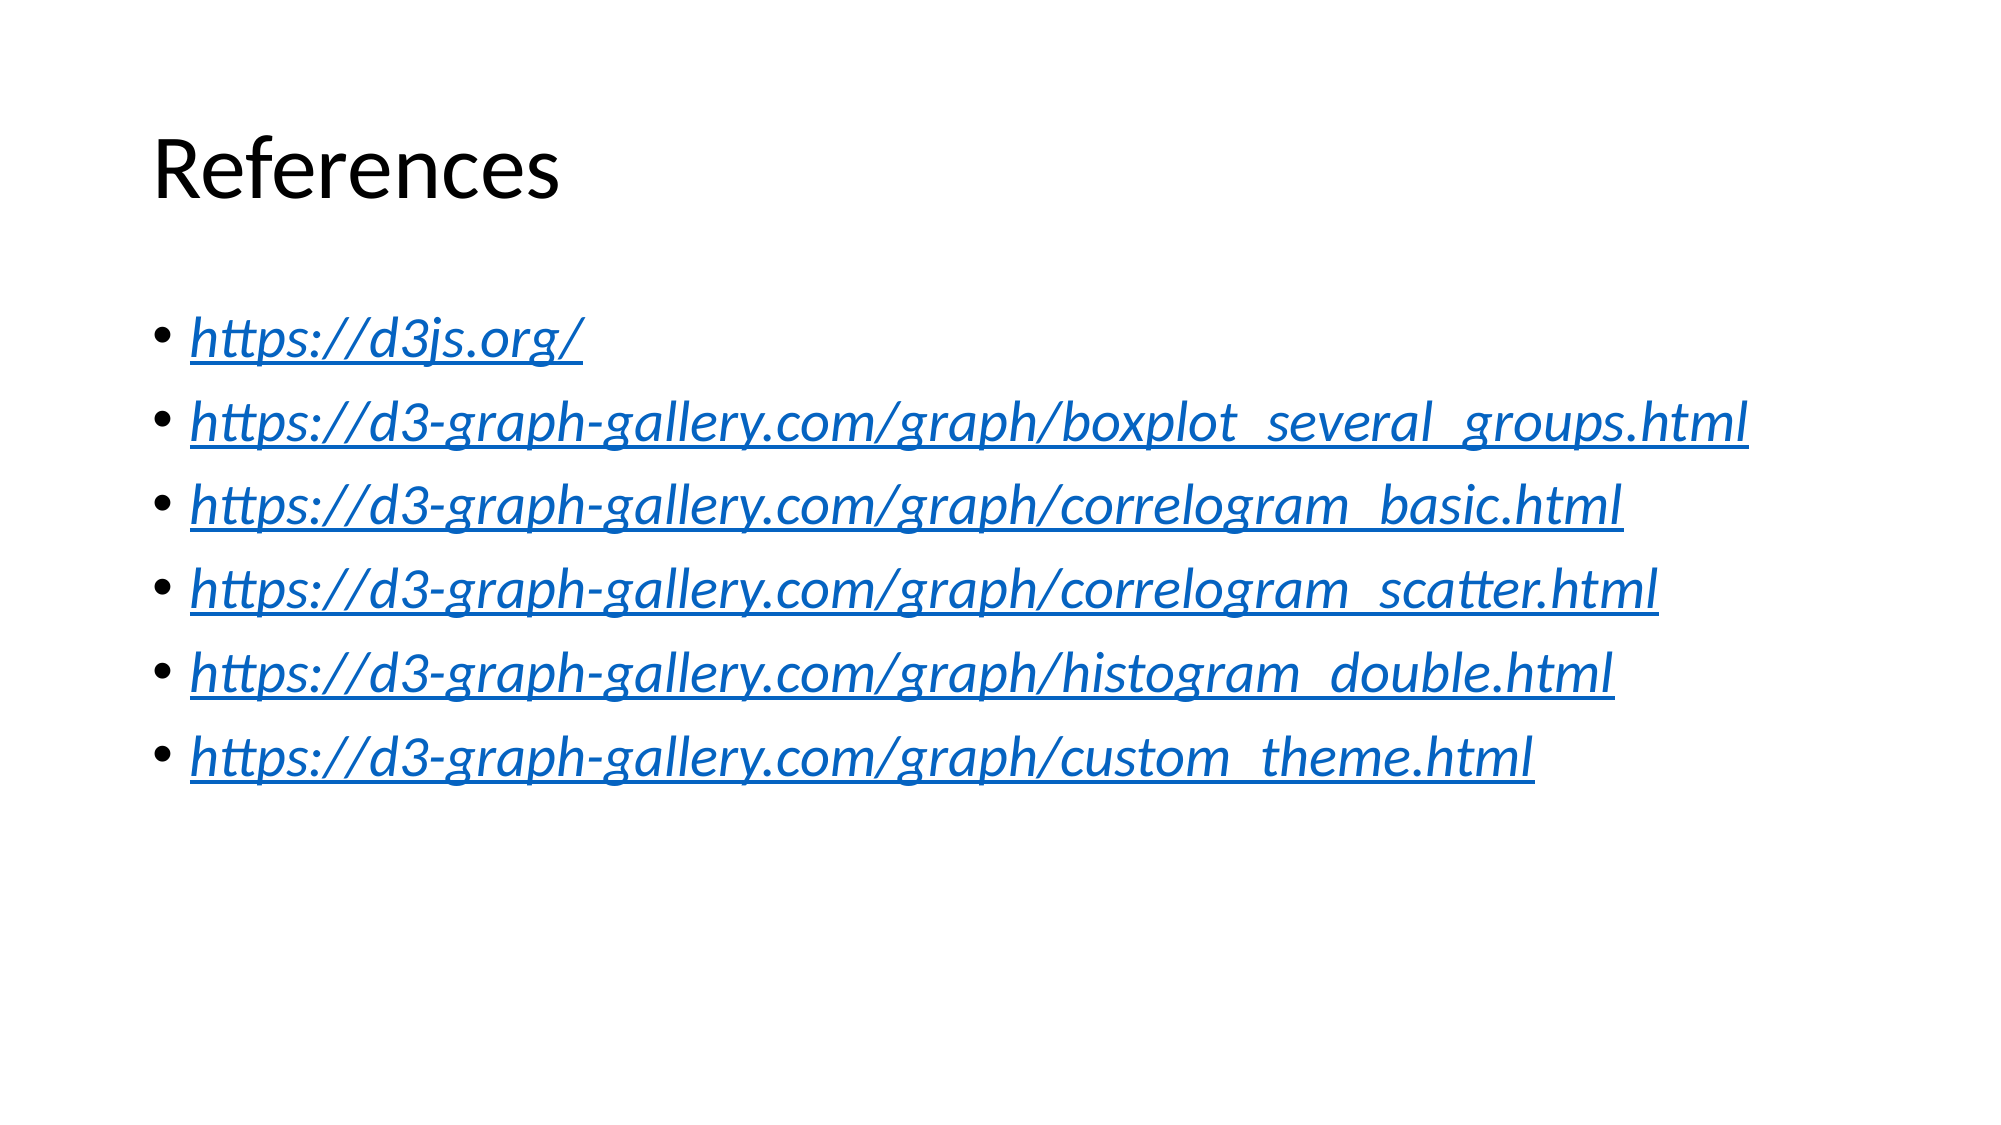

# References
https://d3js.org/
https://d3-graph-gallery.com/graph/boxplot_several_groups.html
https://d3-graph-gallery.com/graph/correlogram_basic.html
https://d3-graph-gallery.com/graph/correlogram_scatter.html
https://d3-graph-gallery.com/graph/histogram_double.html
https://d3-graph-gallery.com/graph/custom_theme.html